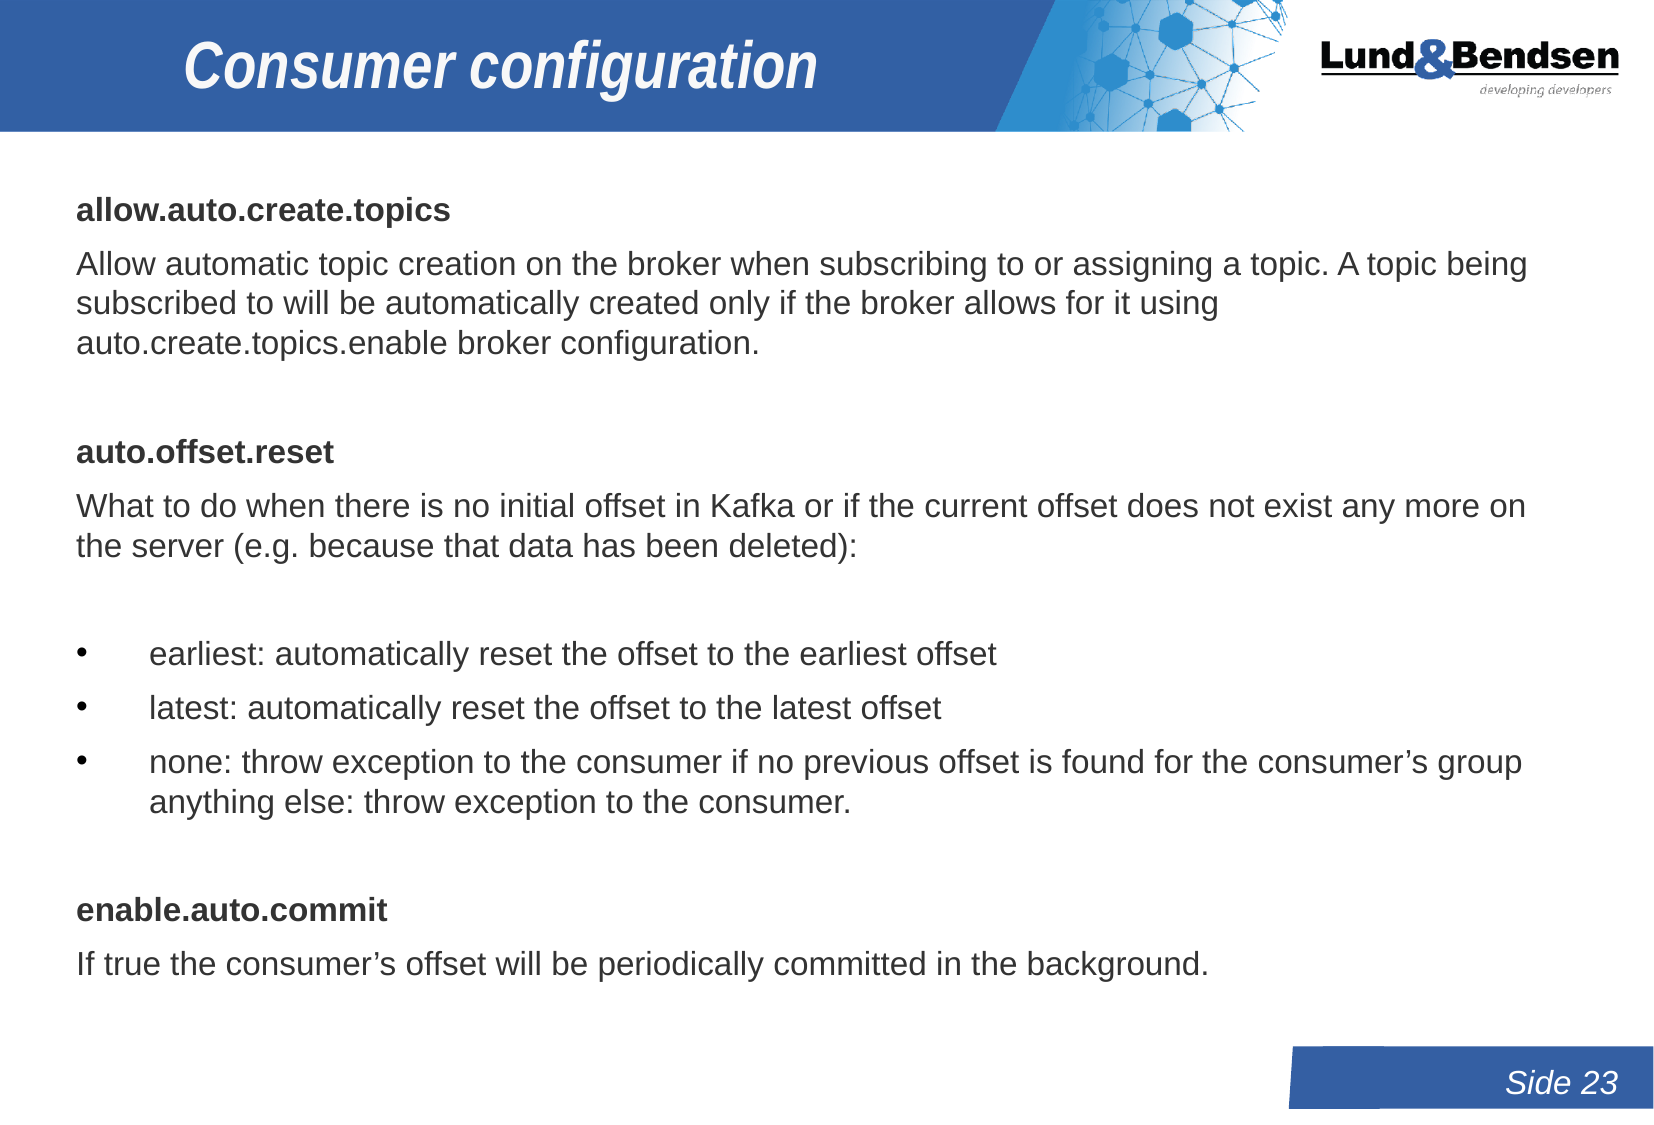

# Consumer configuration
allow.auto.create.topics
Allow automatic topic creation on the broker when subscribing to or assigning a topic. A topic being subscribed to will be automatically created only if the broker allows for it using auto.create.topics.enable broker configuration.

auto.offset.reset
What to do when there is no initial offset in Kafka or if the current offset does not exist any more on the server (e.g. because that data has been deleted):

earliest: automatically reset the offset to the earliest offset
latest: automatically reset the offset to the latest offset
none: throw exception to the consumer if no previous offset is found for the consumer’s group anything else: throw exception to the consumer.

enable.auto.commit
If true the consumer’s offset will be periodically committed in the background.